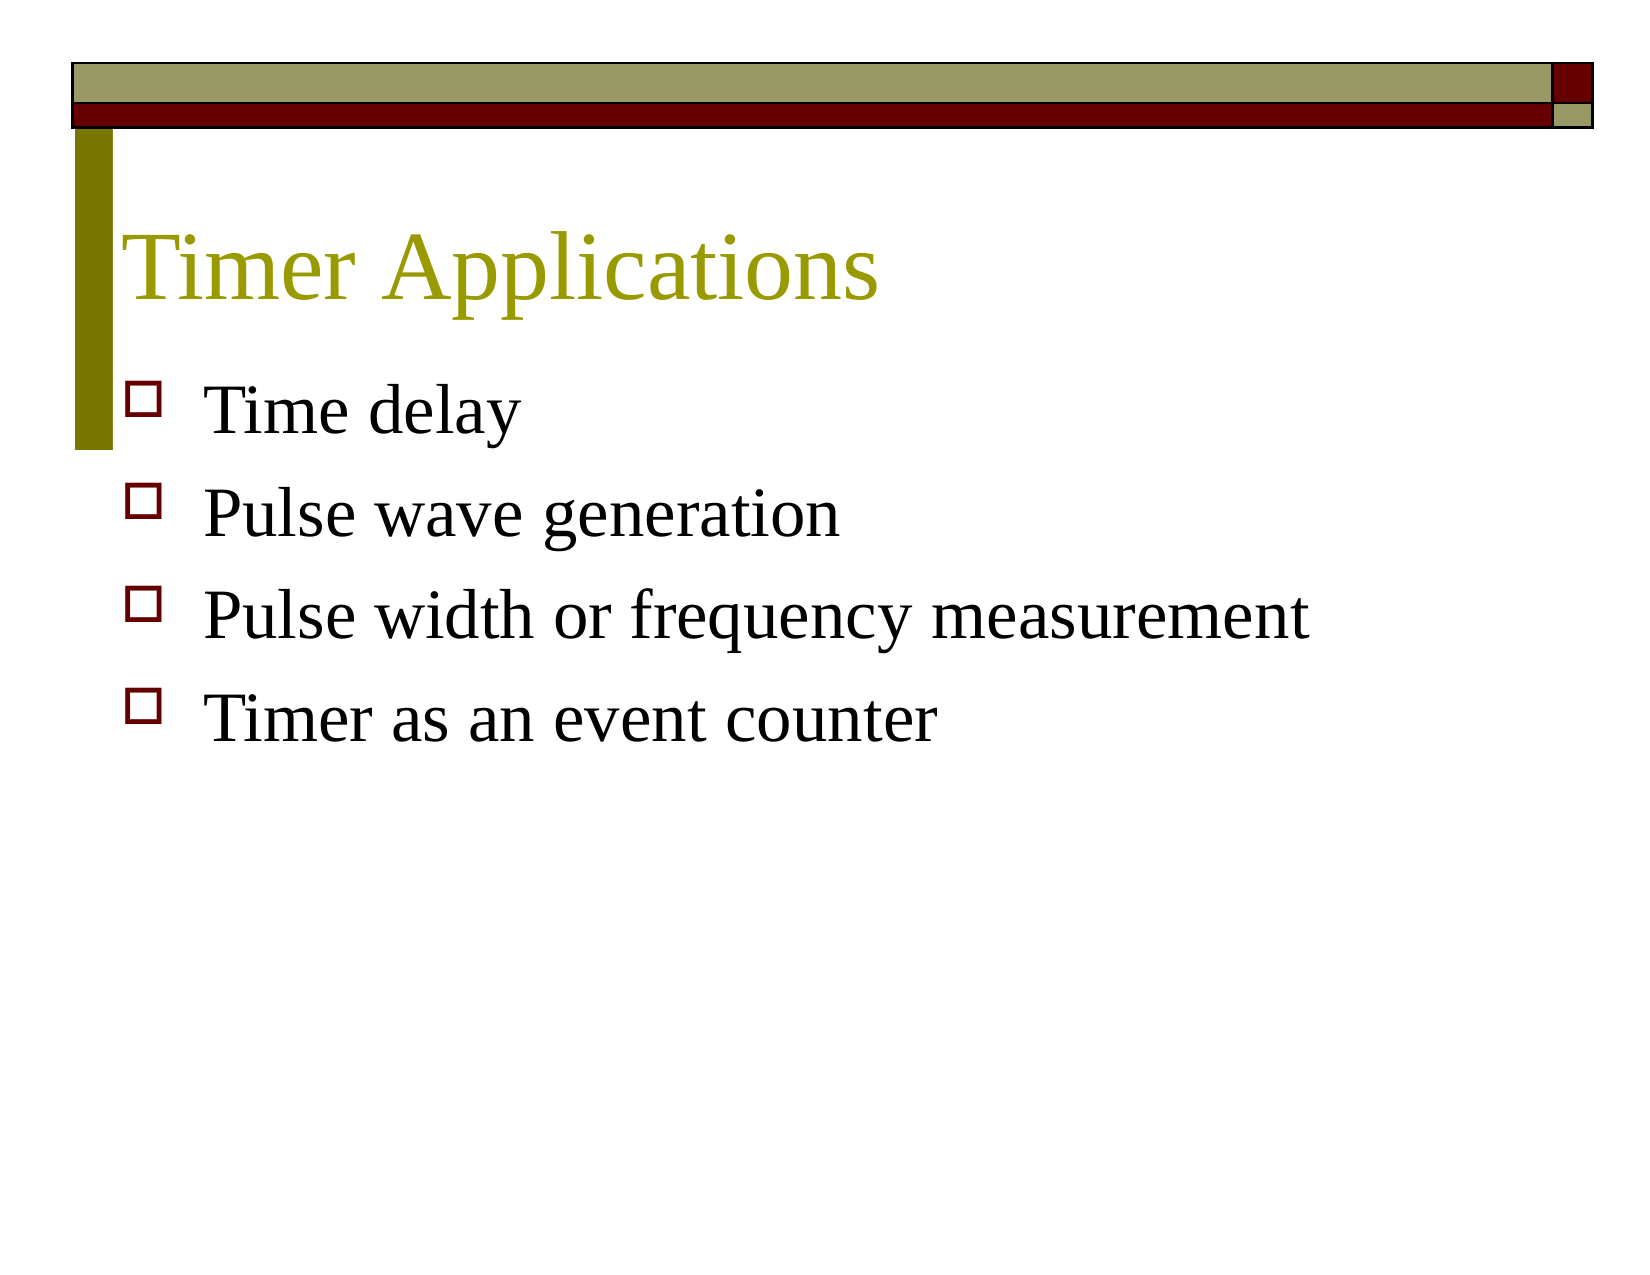

|  |  |
| --- | --- |
|  |  |
# Timer Applications
Time delay
Pulse wave generation
Pulse width or frequency measurement
Timer as an event counter